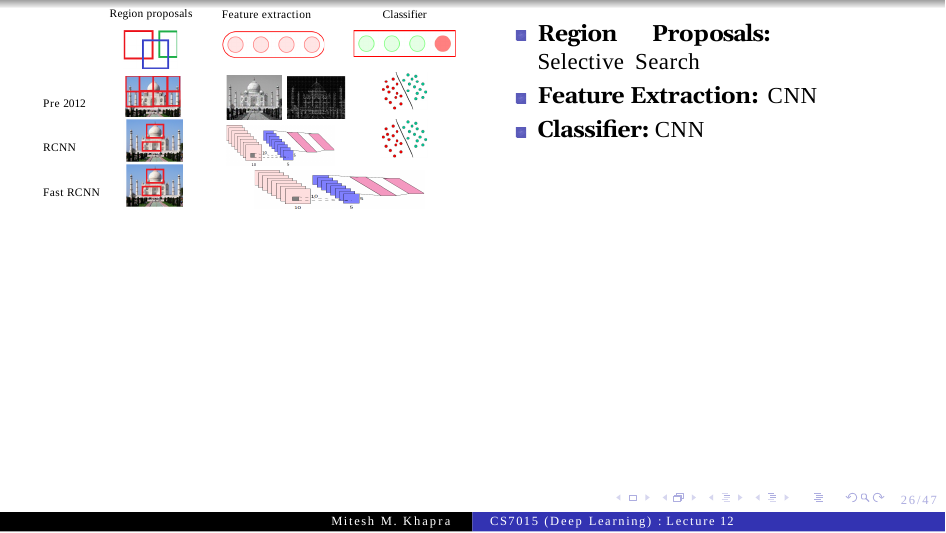

Region proposals
Feature extraction
Classifier
Region	Proposals:	Selective  Search
Feature Extraction: CNN
Classifier: CNN

Pre 2012

RCNN

Fast RCNN
26/47

Mitesh M. Khapra
CS7015 (Deep Learning) : Lecture 12